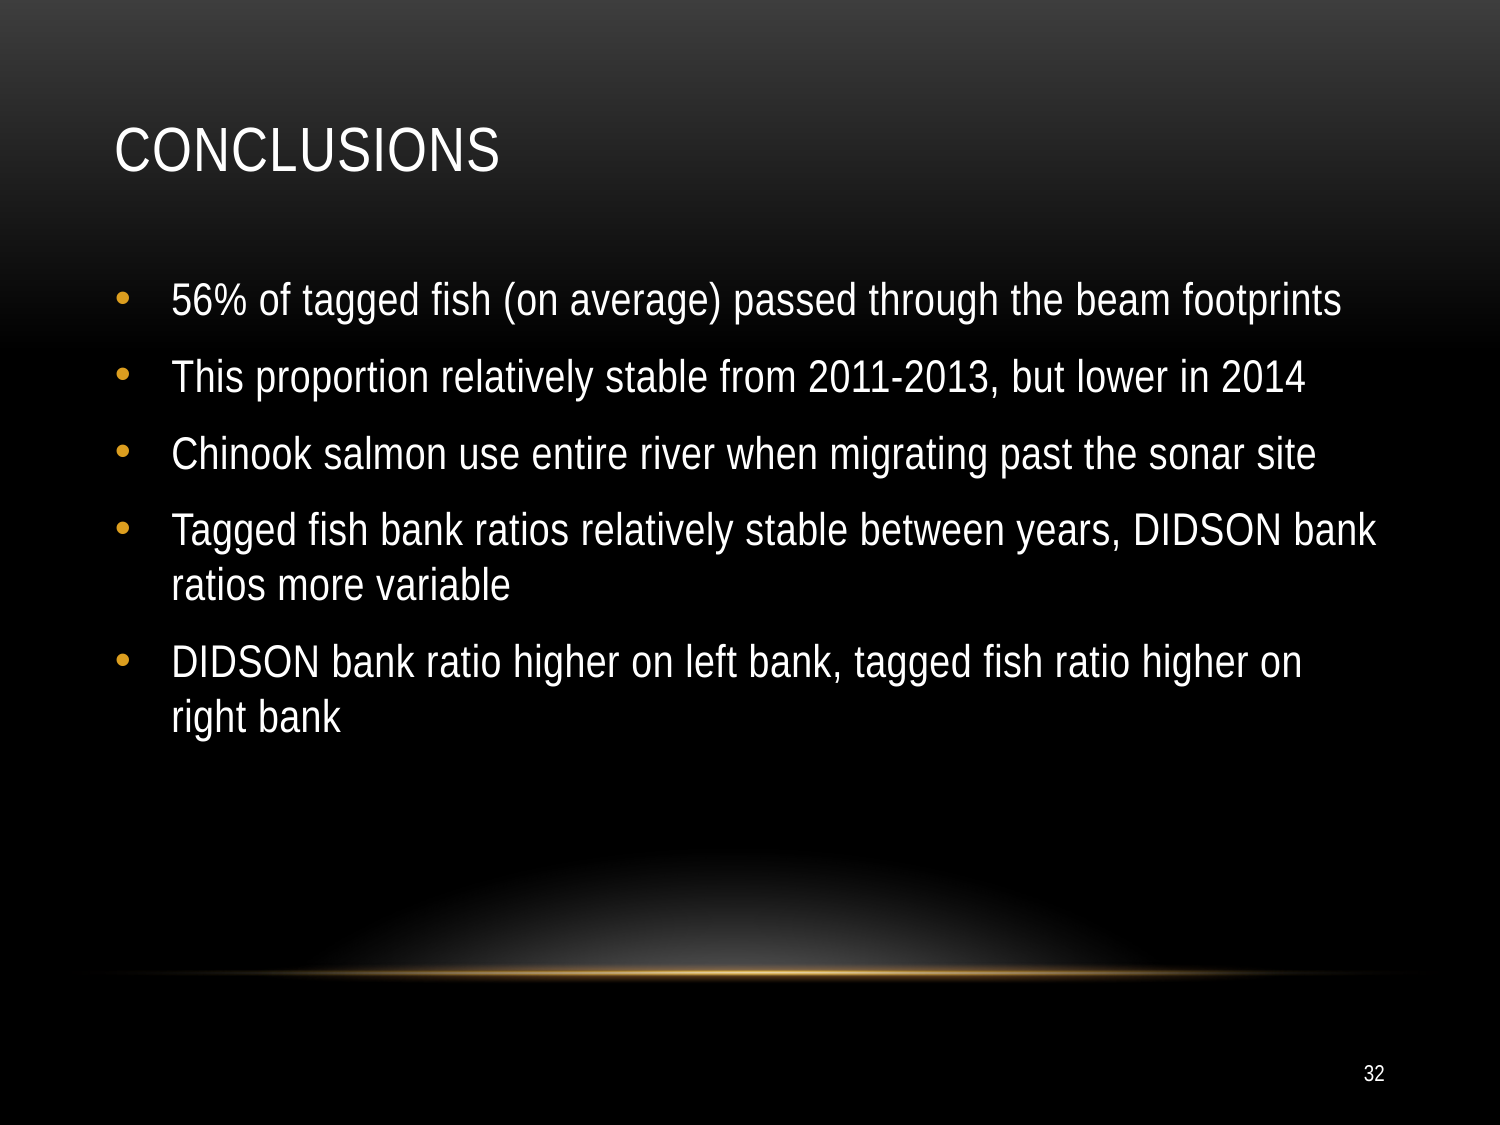

# Conclusions
56% of tagged fish (on average) passed through the beam footprints
This proportion relatively stable from 2011-2013, but lower in 2014
Chinook salmon use entire river when migrating past the sonar site
Tagged fish bank ratios relatively stable between years, DIDSON bank ratios more variable
DIDSON bank ratio higher on left bank, tagged fish ratio higher on right bank
32